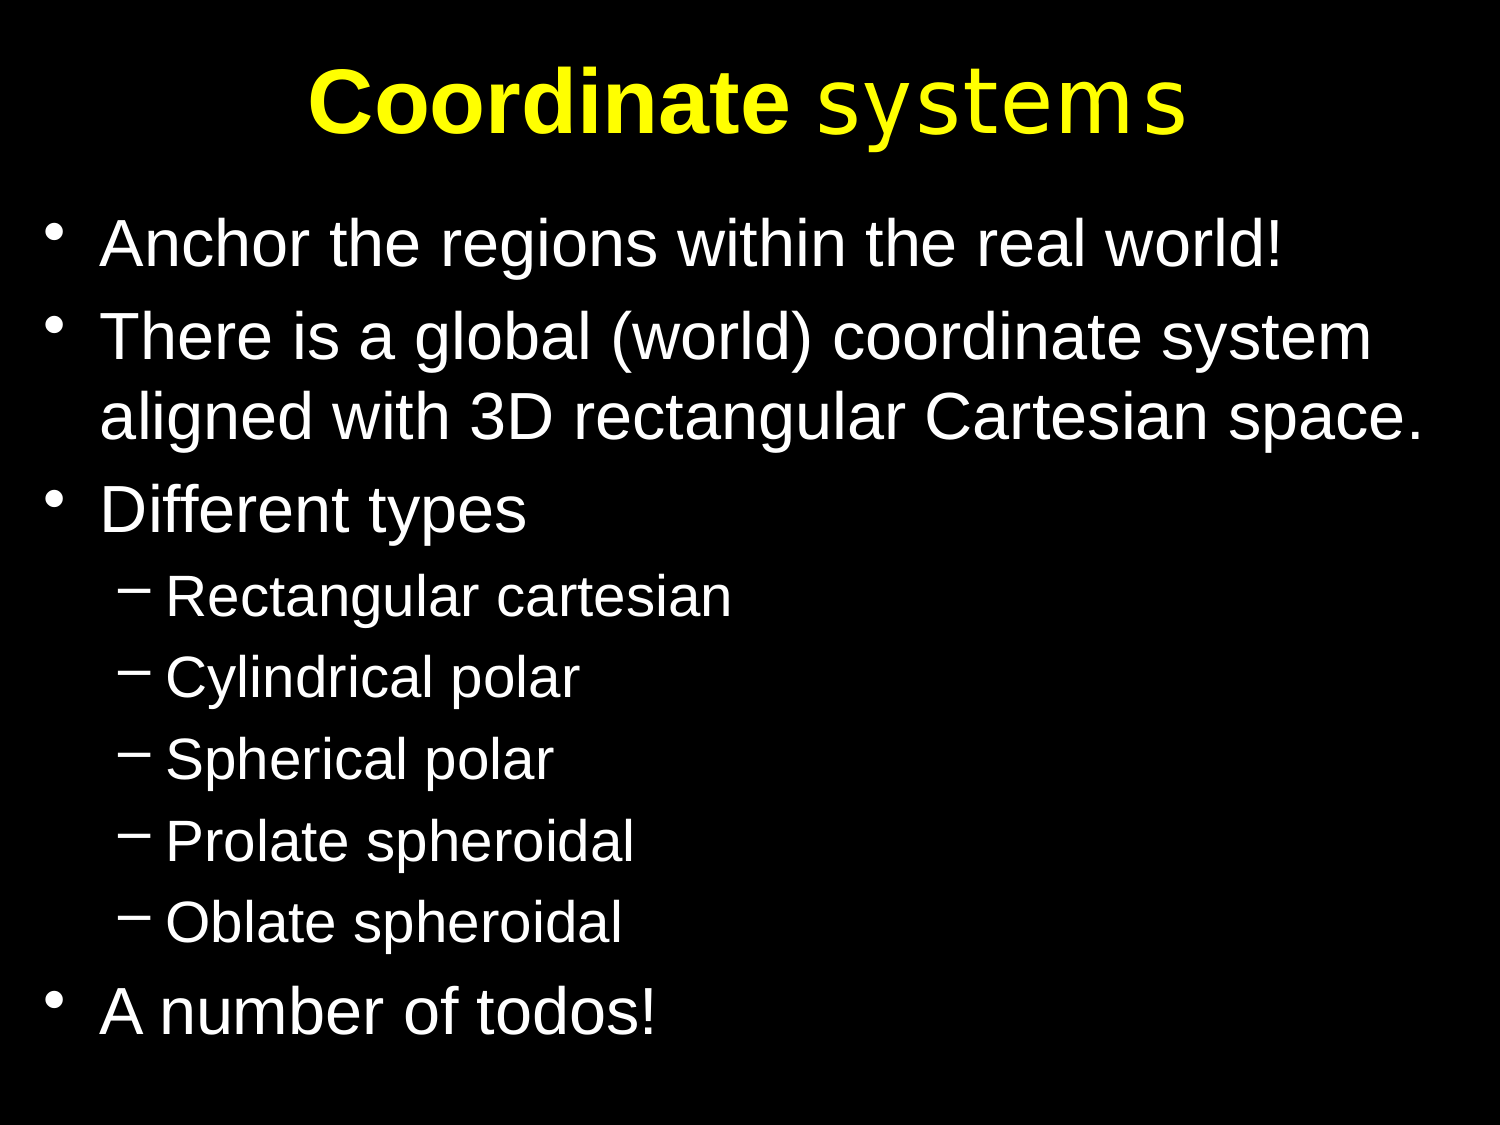

# Coordinate systems
Anchor the regions within the real world!
There is a global (world) coordinate system aligned with 3D rectangular Cartesian space.
Different types
Rectangular cartesian
Cylindrical polar
Spherical polar
Prolate spheroidal
Oblate spheroidal
A number of todos!